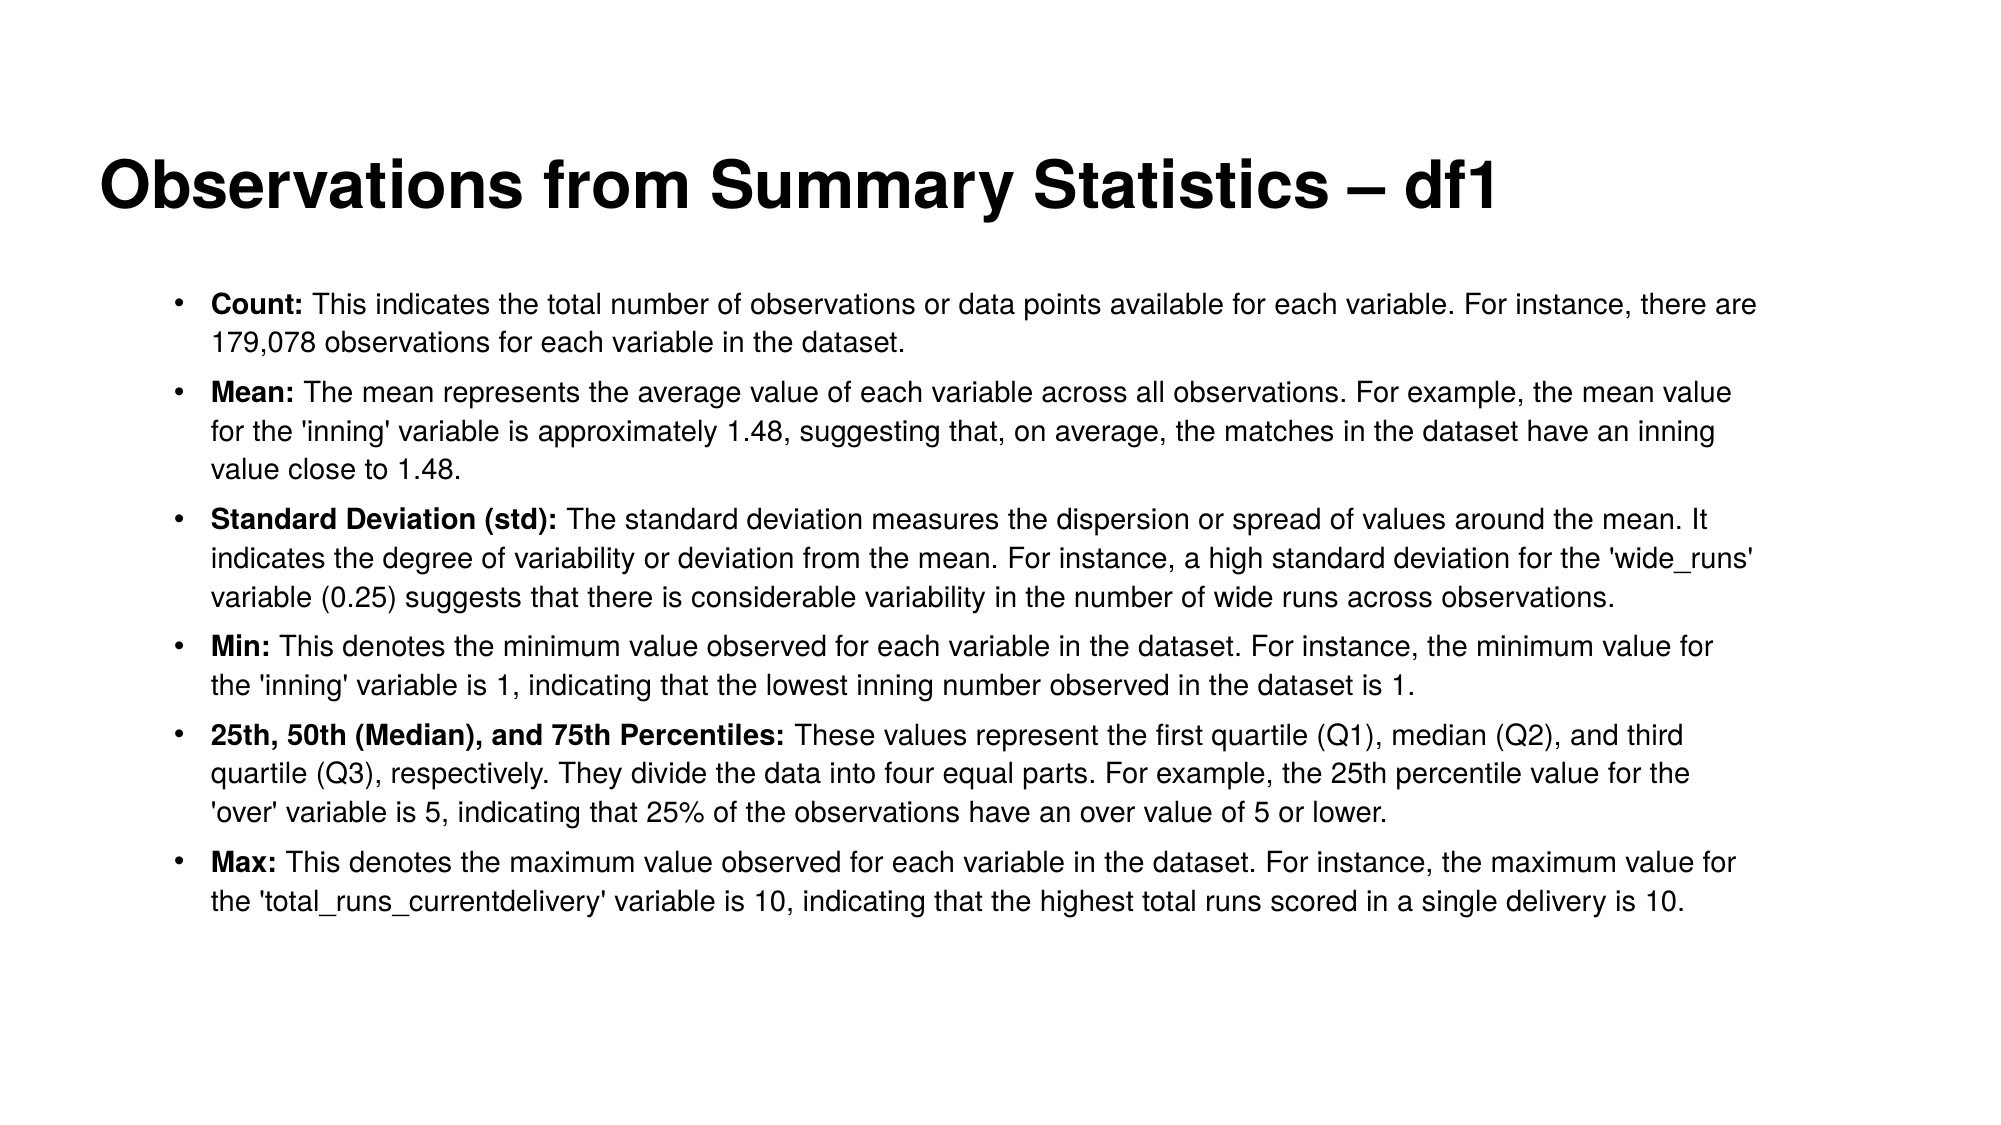

# Observations from Summary Statistics – df1
Count: This indicates the total number of observations or data points available for each variable. For instance, there are 179,078 observations for each variable in the dataset.
Mean: The mean represents the average value of each variable across all observations. For example, the mean value for the 'inning' variable is approximately 1.48, suggesting that, on average, the matches in the dataset have an inning value close to 1.48.
Standard Deviation (std): The standard deviation measures the dispersion or spread of values around the mean. It indicates the degree of variability or deviation from the mean. For instance, a high standard deviation for the 'wide_runs' variable (0.25) suggests that there is considerable variability in the number of wide runs across observations.
Min: This denotes the minimum value observed for each variable in the dataset. For instance, the minimum value for the 'inning' variable is 1, indicating that the lowest inning number observed in the dataset is 1.
25th, 50th (Median), and 75th Percentiles: These values represent the first quartile (Q1), median (Q2), and third quartile (Q3), respectively. They divide the data into four equal parts. For example, the 25th percentile value for the 'over' variable is 5, indicating that 25% of the observations have an over value of 5 or lower.
Max: This denotes the maximum value observed for each variable in the dataset. For instance, the maximum value for the 'total_runs_currentdelivery' variable is 10, indicating that the highest total runs scored in a single delivery is 10.